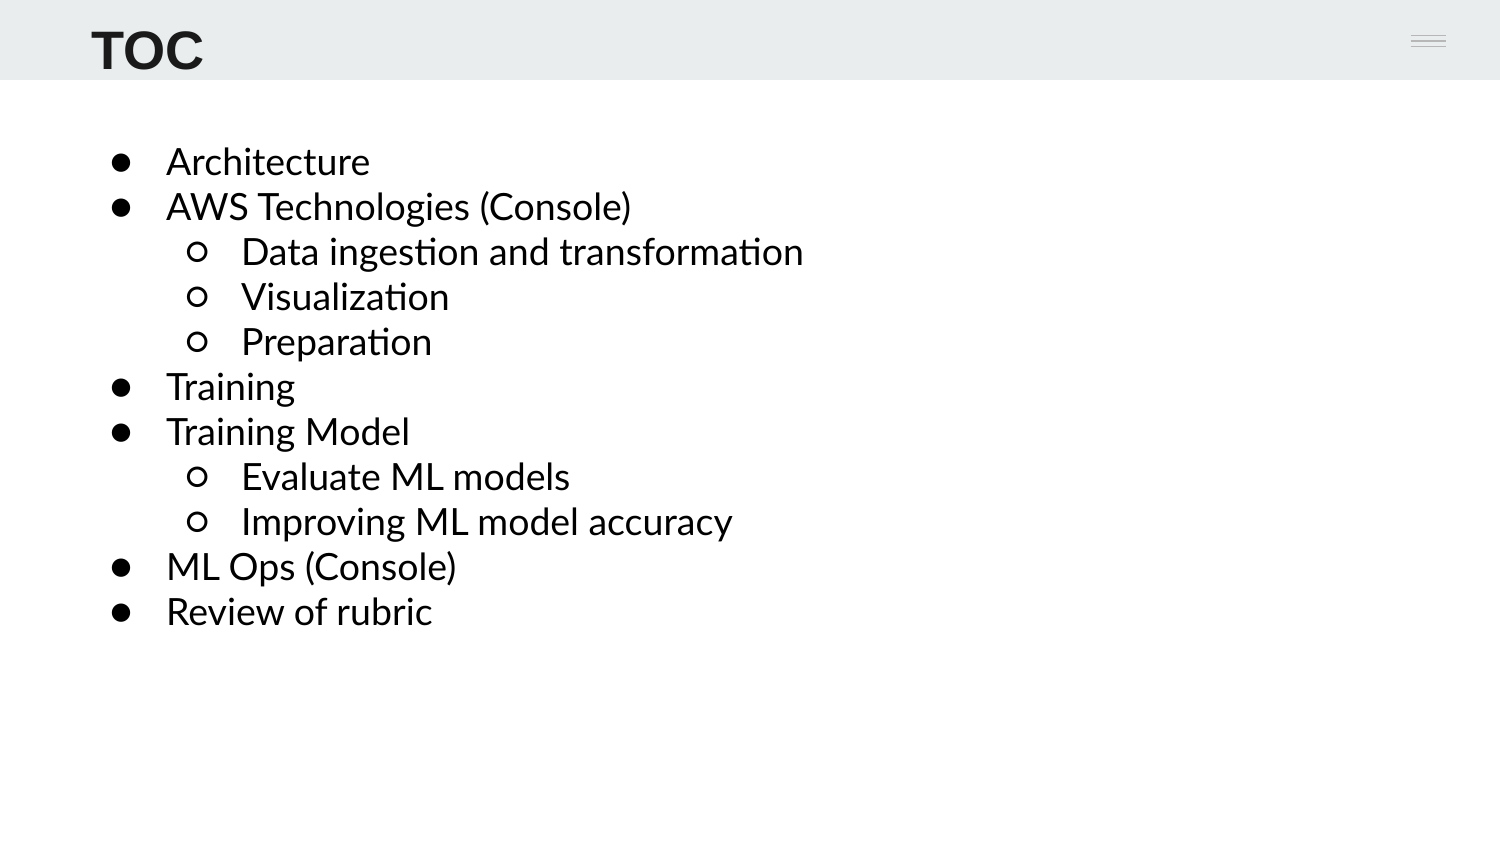

# TOC
Architecture
AWS Technologies (Console)
Data ingestion and transformation
Visualization
Preparation
Training
Training Model
Evaluate ML models
Improving ML model accuracy
ML Ops (Console)
Review of rubric